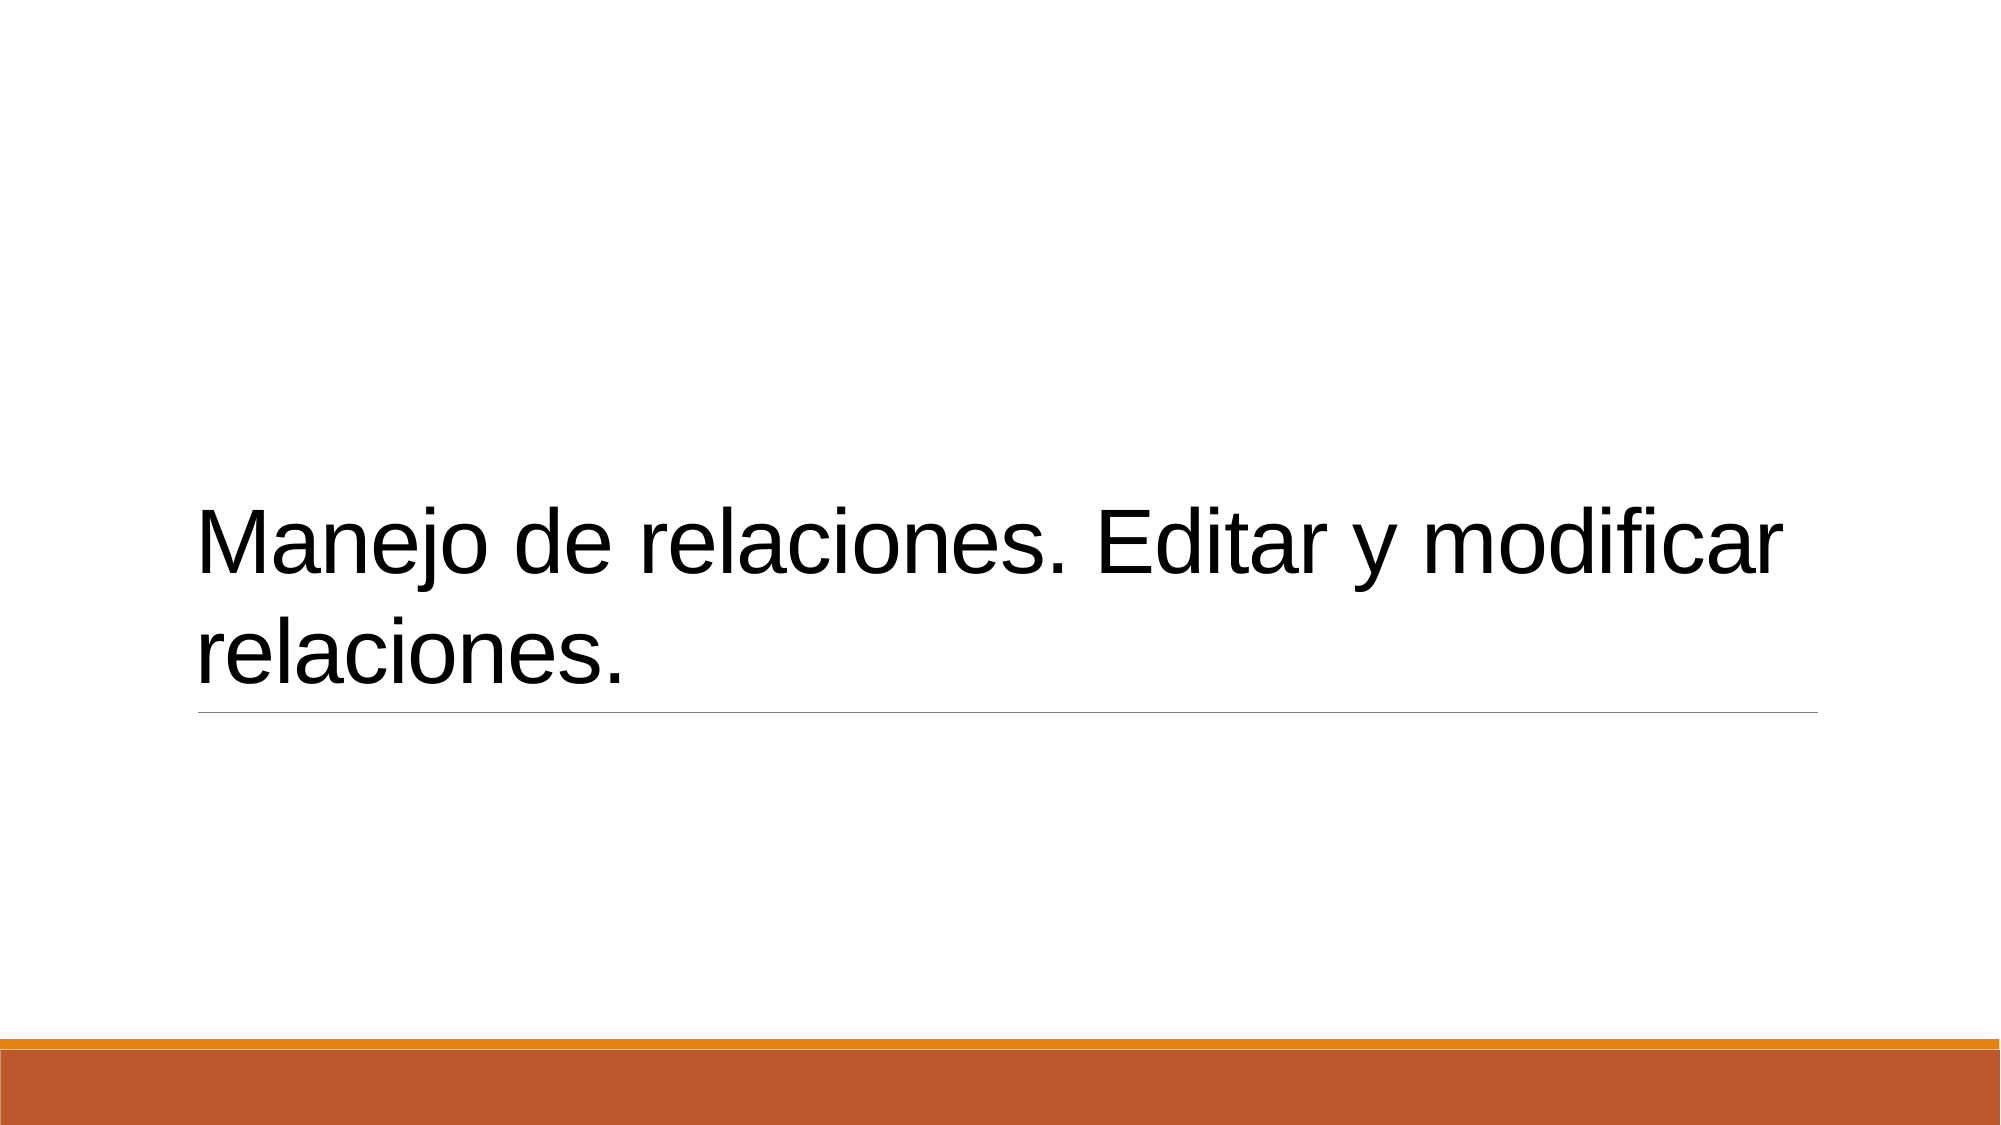

# Manejo de relaciones. Editar y modificar relaciones.